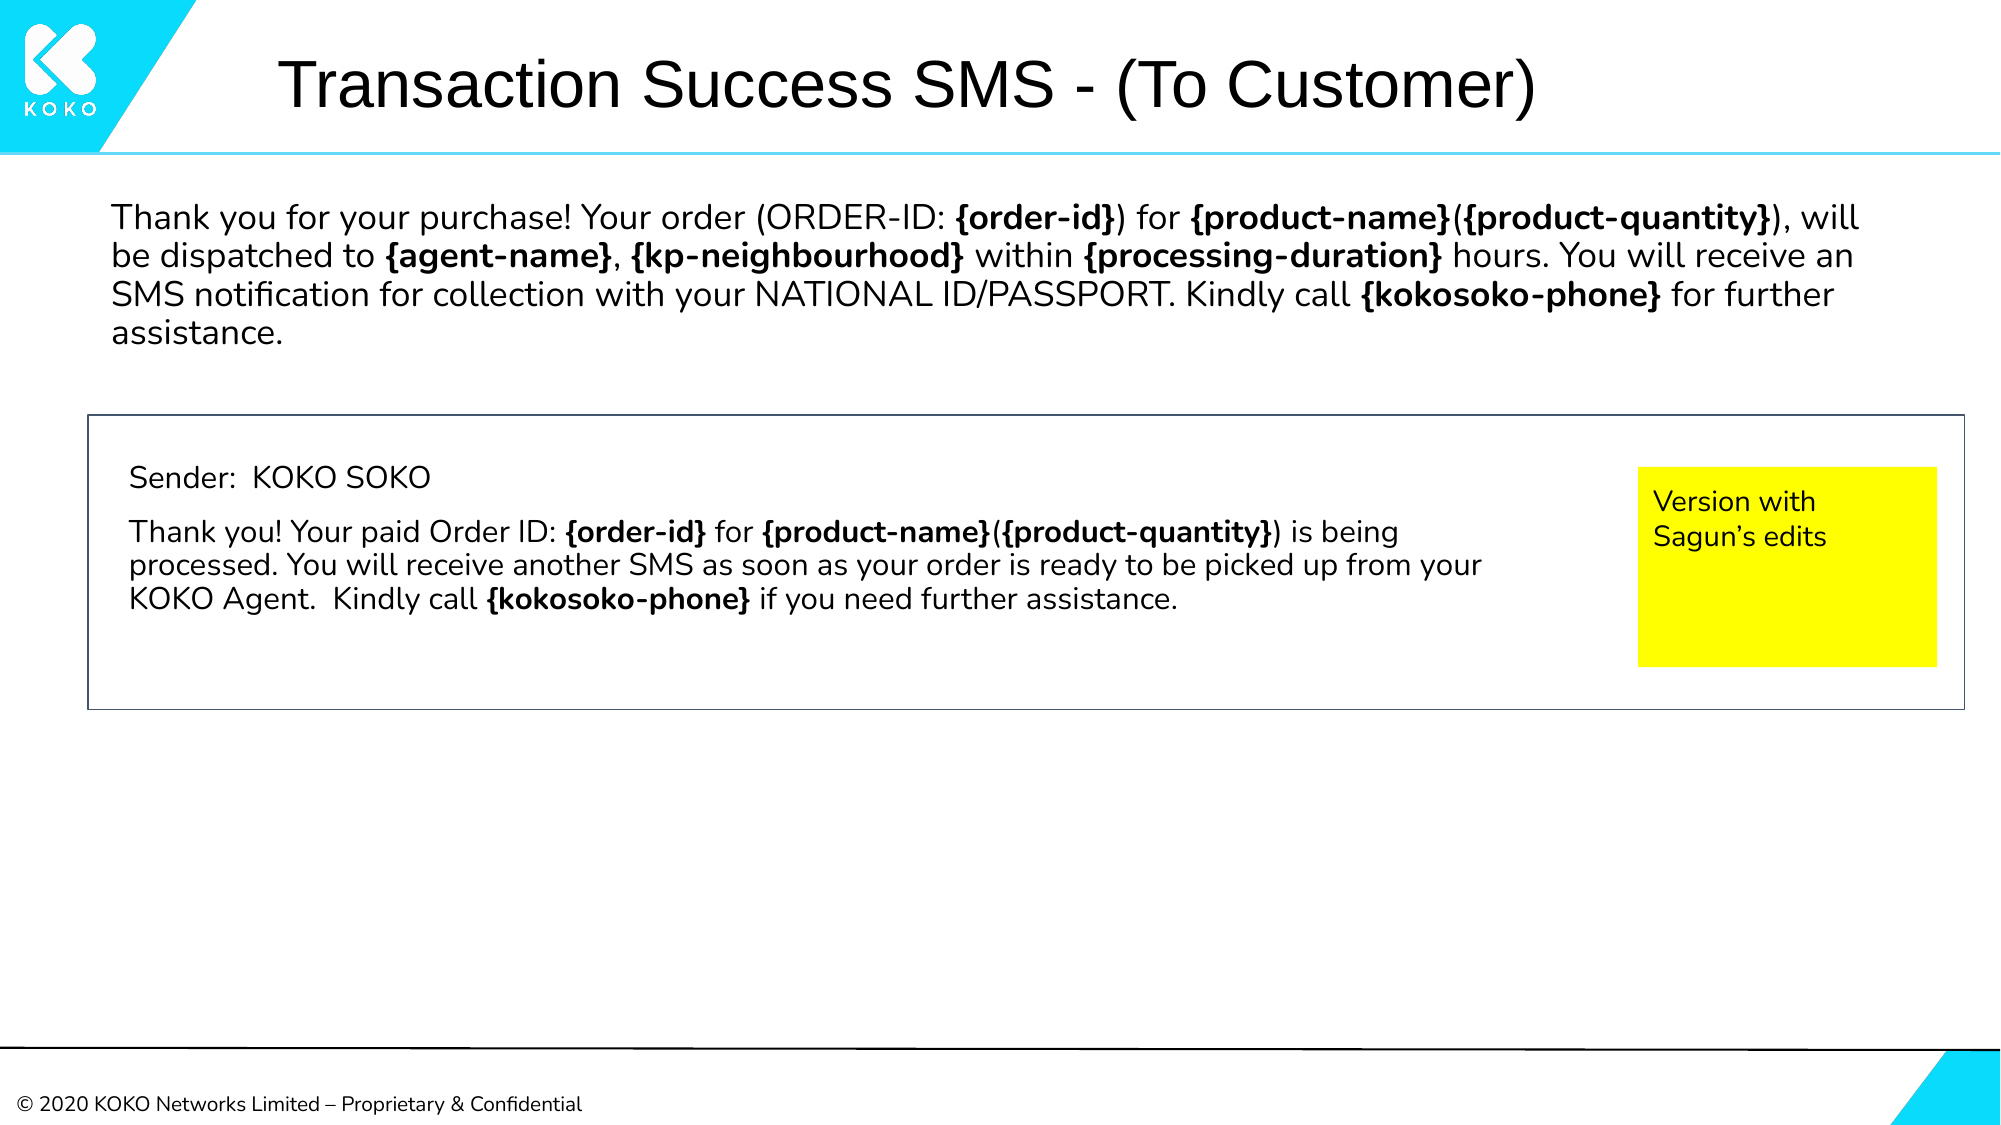

# Transaction Success SMS - (To Customer)
Thank you for your purchase! Your order (ORDER-ID: {order-id}) for {product-name}({product-quantity}), will be dispatched to {agent-name}, {kp-neighbourhood} within {processing-duration} hours. You will receive an SMS notification for collection with your NATIONAL ID/PASSPORT. Kindly call {kokosoko-phone} for further assistance.

Sender:  KOKO SOKO
Thank you! Your paid Order ID: {order-id} for {product-name}({product-quantity}) is being processed. You will receive another SMS as soon as your order is ready to be picked up from your KOKO Agent.  Kindly call {kokosoko-phone} if you need further assistance.
Version with Sagun’s edits